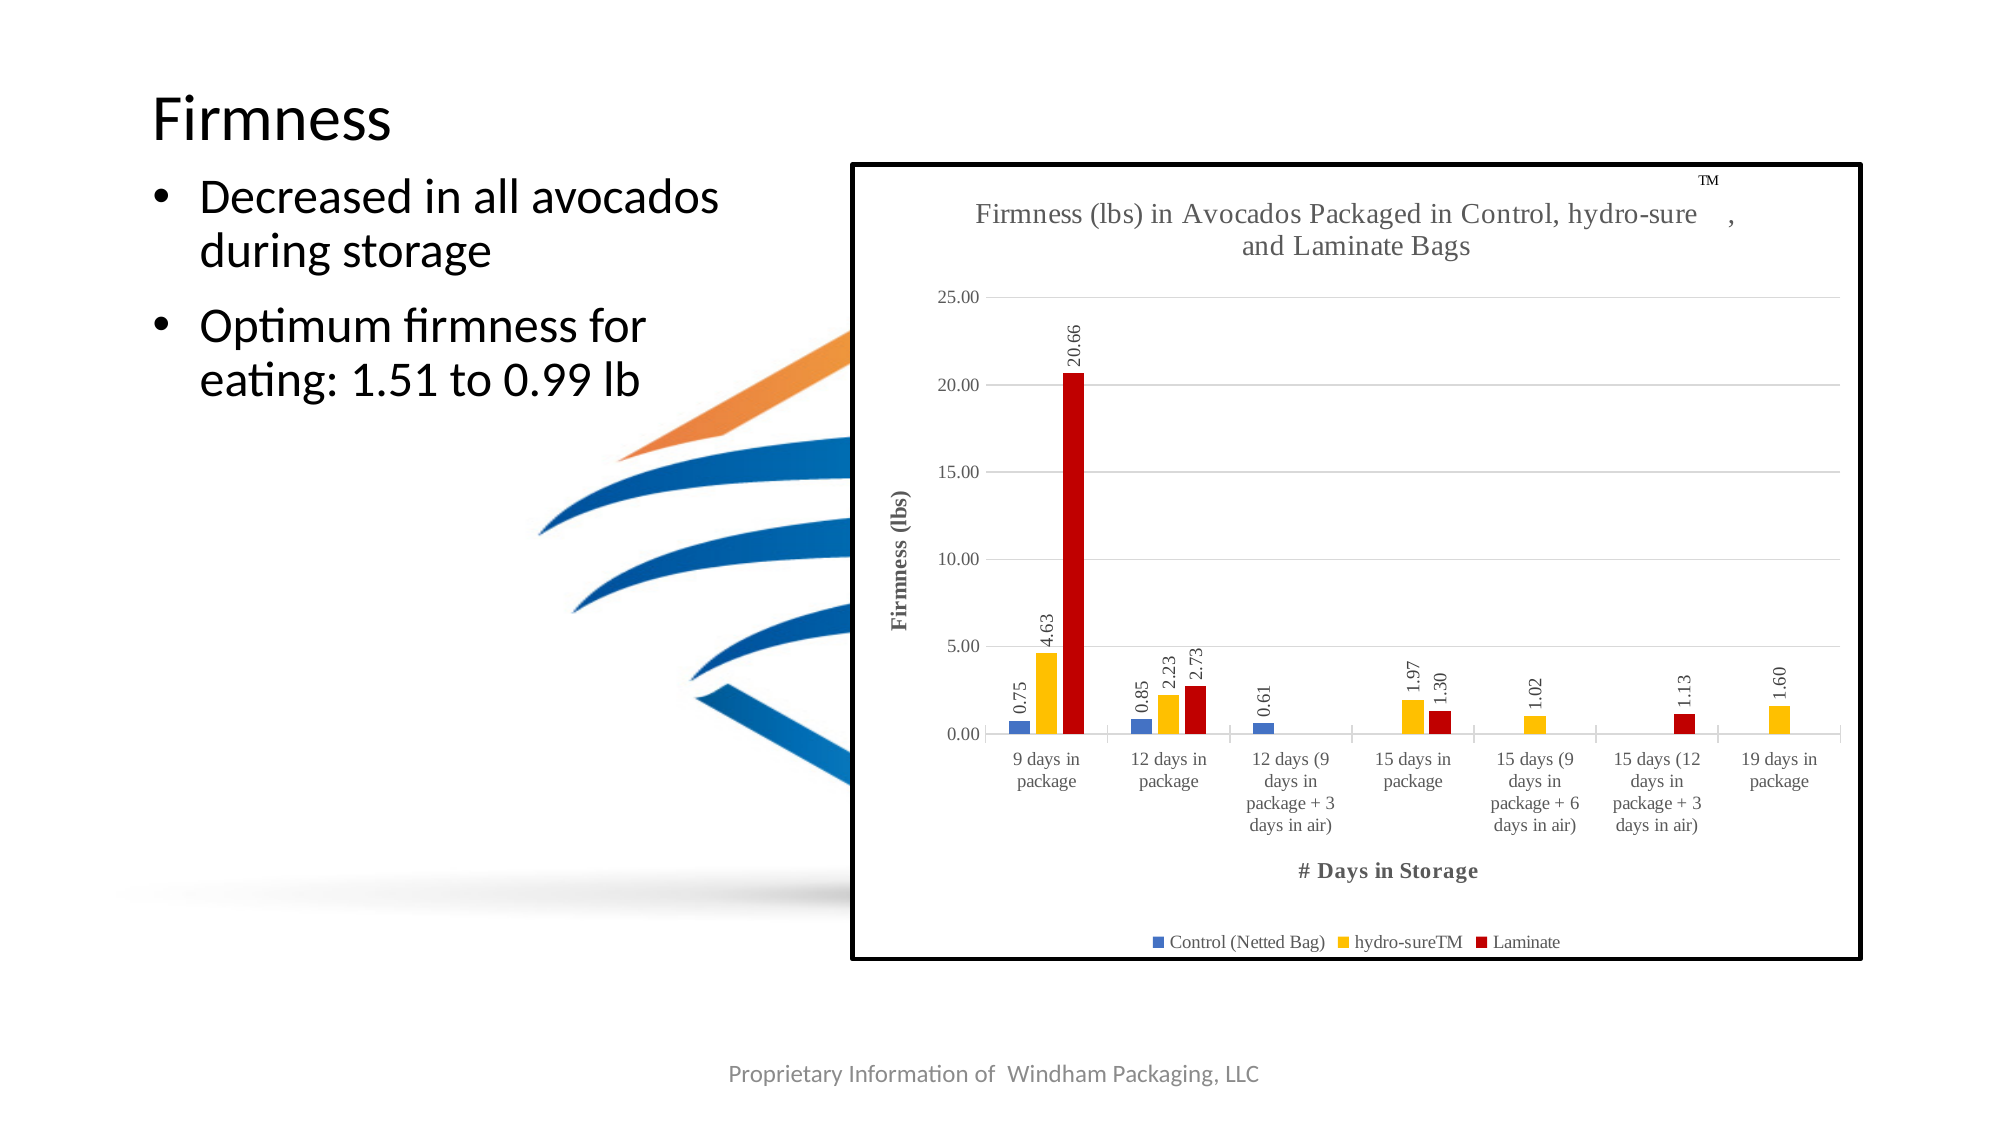

# Firmness

### Chart: Firmness (lbs) in Avocados Packaged in Control, hydro-sure    , and Laminate Bags

| Category | Control (Netted Bag) | hydro-sureTM | Laminate |
|---|---|---|---|
| 9 days in package | 0.74583 | 4.6275 | 20.6575 |
| 12 days in package | 0.85 | 2.225 | 2.7275 |
| 12 days (9 days in package + 3 days in air) | 0.605 | None | None |
| 15 days in package | None | 1.97 | 1.3 |
| 15 days (9 days in package + 6 days in air) | None | 1.0150000000000001 | None |
| 15 days (12 days in package + 3 days in air) | None | None | 1.125 |
| 19 days in package | None | 1.5966666666666667 | None |
Decreased in all avocados during storage
Optimum firmness for eating: 1.51 to 0.99 lb

Proprietary Information of  Windham Packaging, LLC